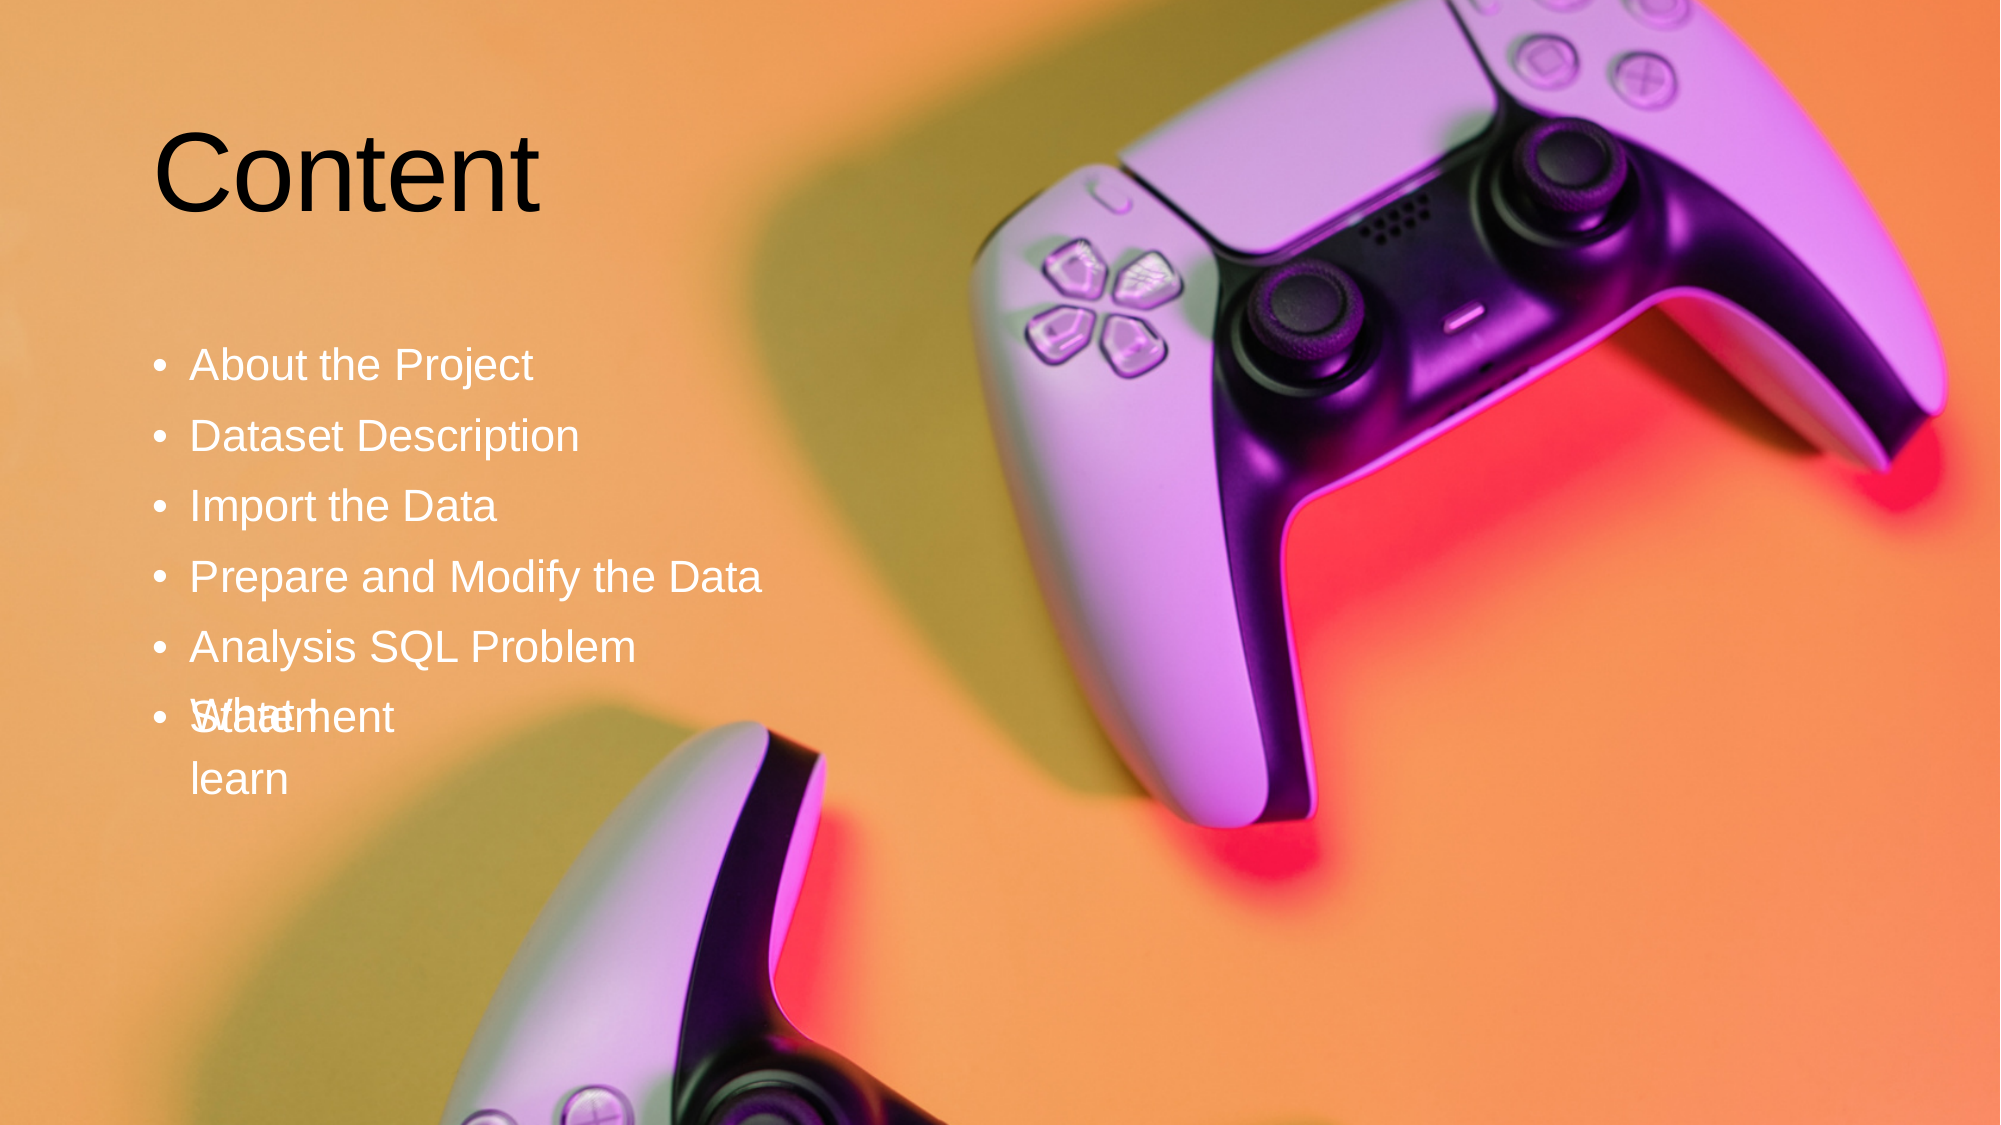

Content

• • • • • •
About the Project
Dataset Description
Import the Data
Prepare and Modify the Data Analysis SQL Problem Statement
What I learn